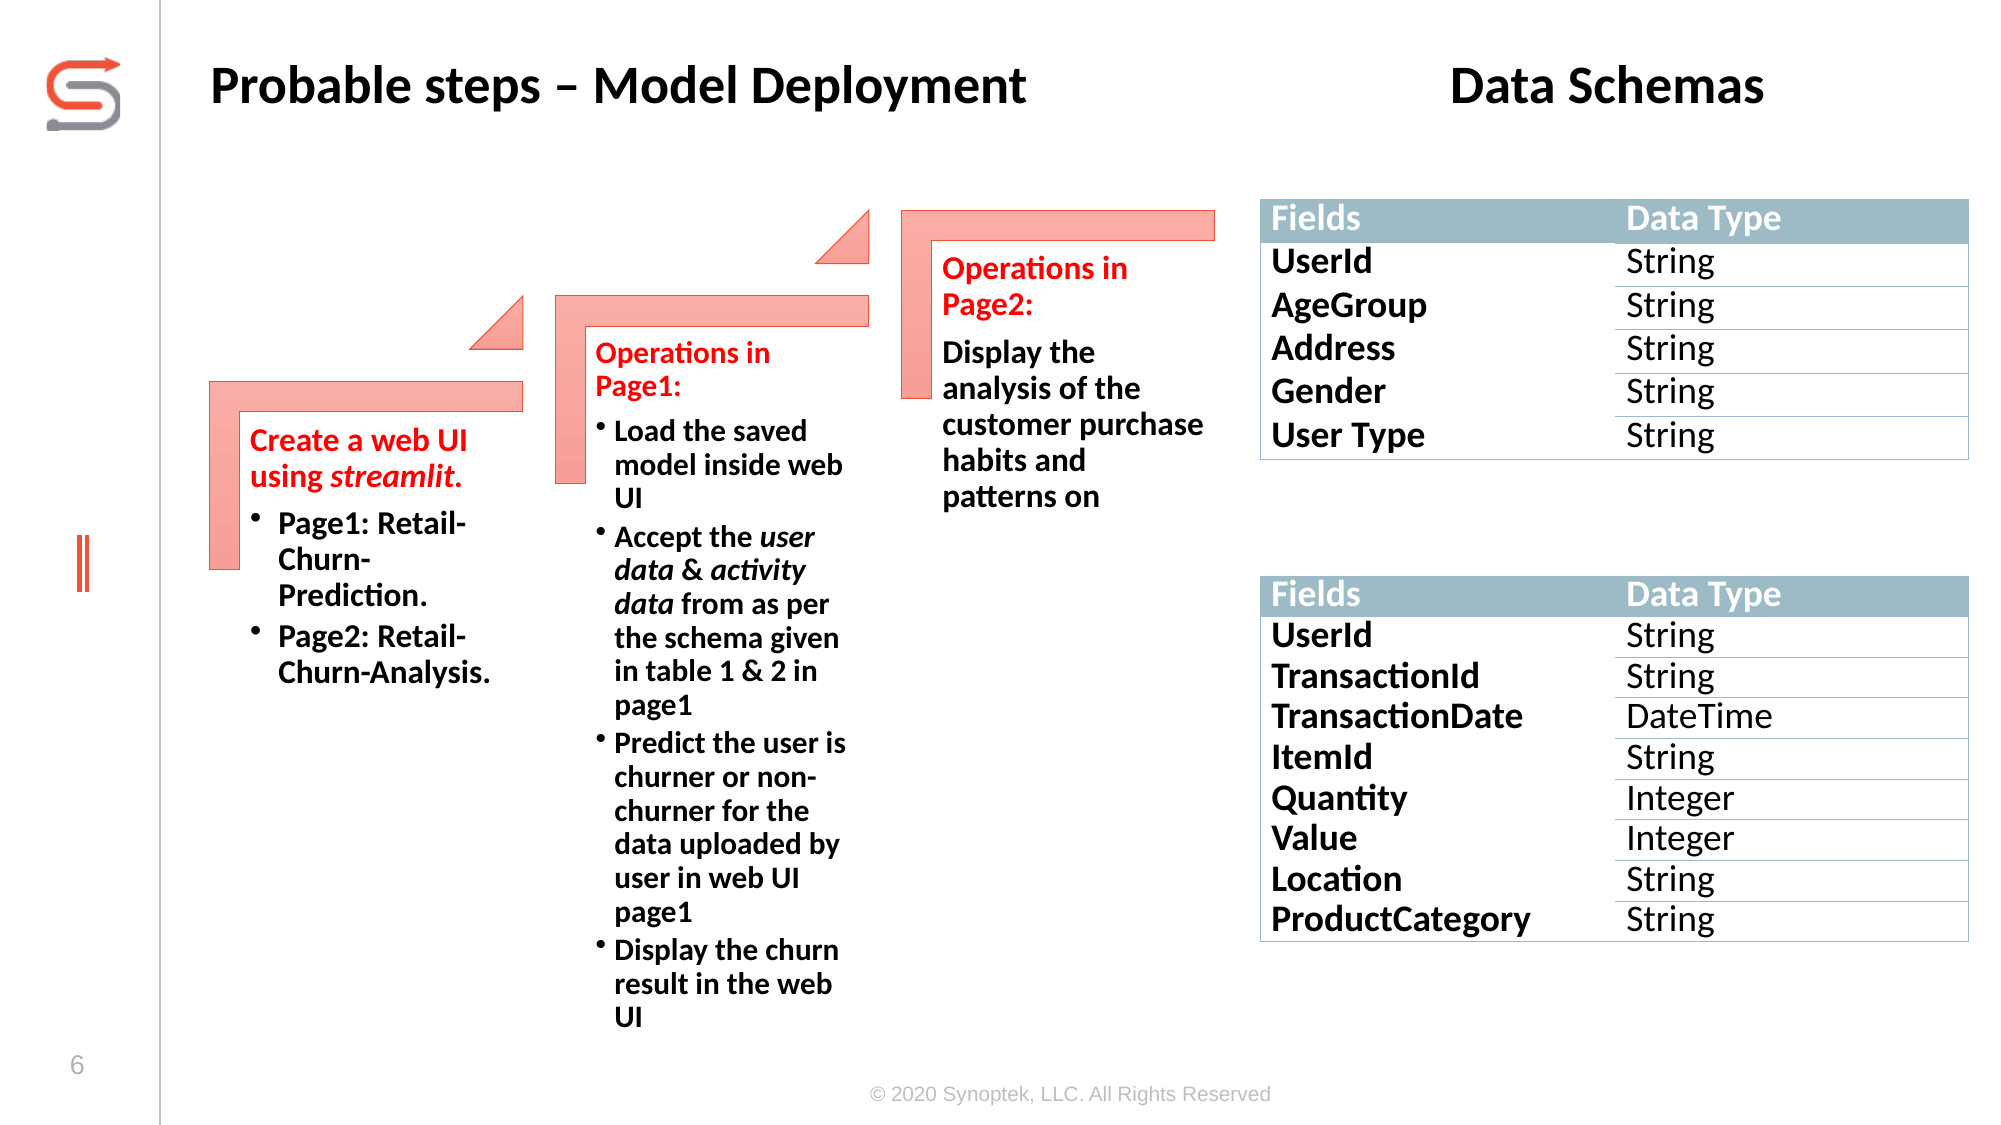

# Probable steps – Model Deployment
Data Schemas
Create a web UI using streamlit.
Page1: Retail-Churn-Prediction.
Page2: Retail-Churn-Analysis.
Operations in Page1:
Load the saved model inside web UI
Accept the user data & activity data from as per the schema given in table 1 & 2 in page1
Predict the user is churner or non-churner for the data uploaded by user in web UI page1
Display the churn result in the web UI
Operations in Page2:
Display the analysis of the customer purchase habits and patterns on
| Fields | Data Type |
| --- | --- |
| UserId | String |
| AgeGroup | String |
| Address | String |
| Gender | String |
| User Type | String |
| Fields | Data Type |
| --- | --- |
| UserId | String |
| TransactionId | String |
| TransactionDate | DateTime |
| ItemId | String |
| Quantity | Integer |
| Value | Integer |
| Location | String |
| ProductCategory | String |
6